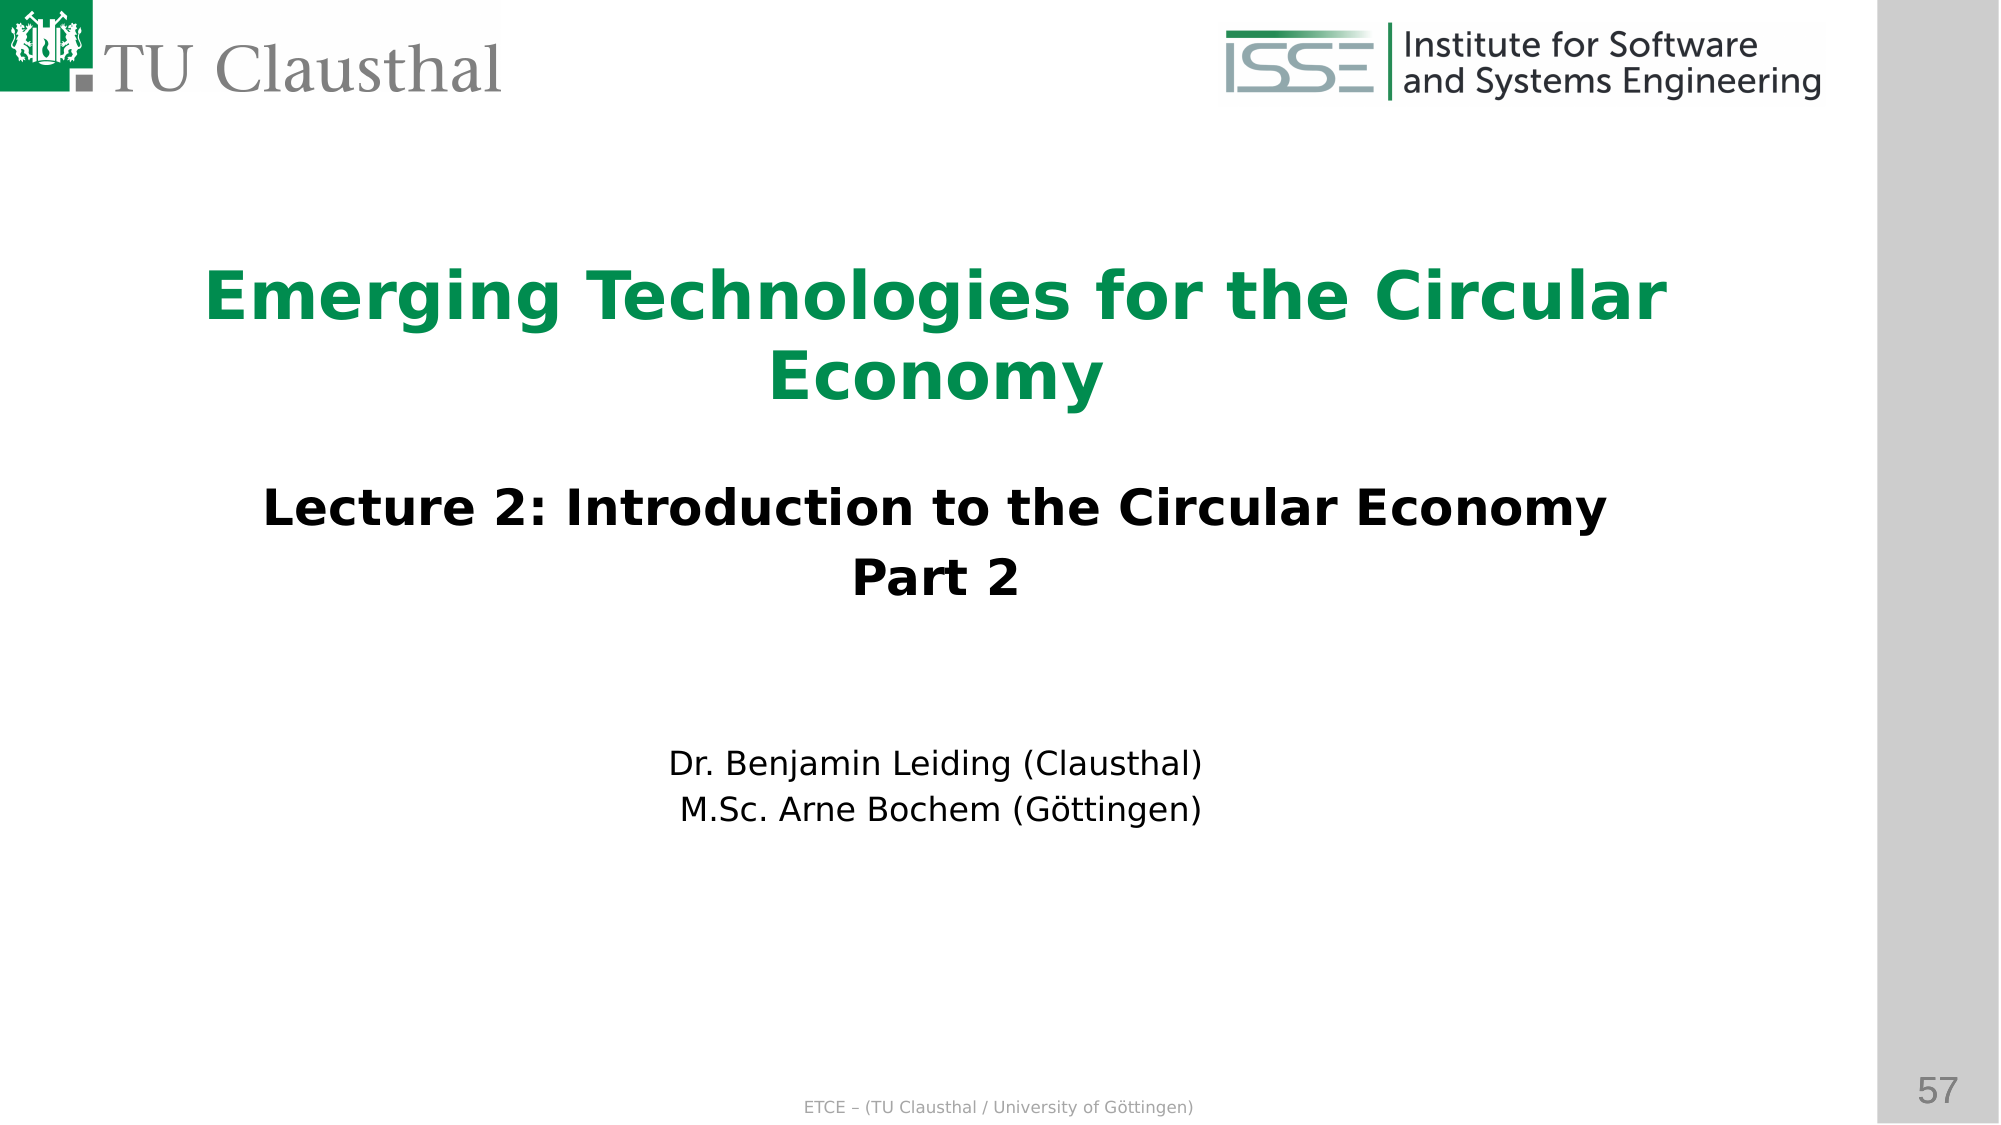

Emerging Technologies for the Circular Economy
Lecture 2: Introduction to the Circular Economy
Part 2

Dr. Benjamin Leiding (Clausthal)
 M.Sc. Arne Bochem (Göttingen)